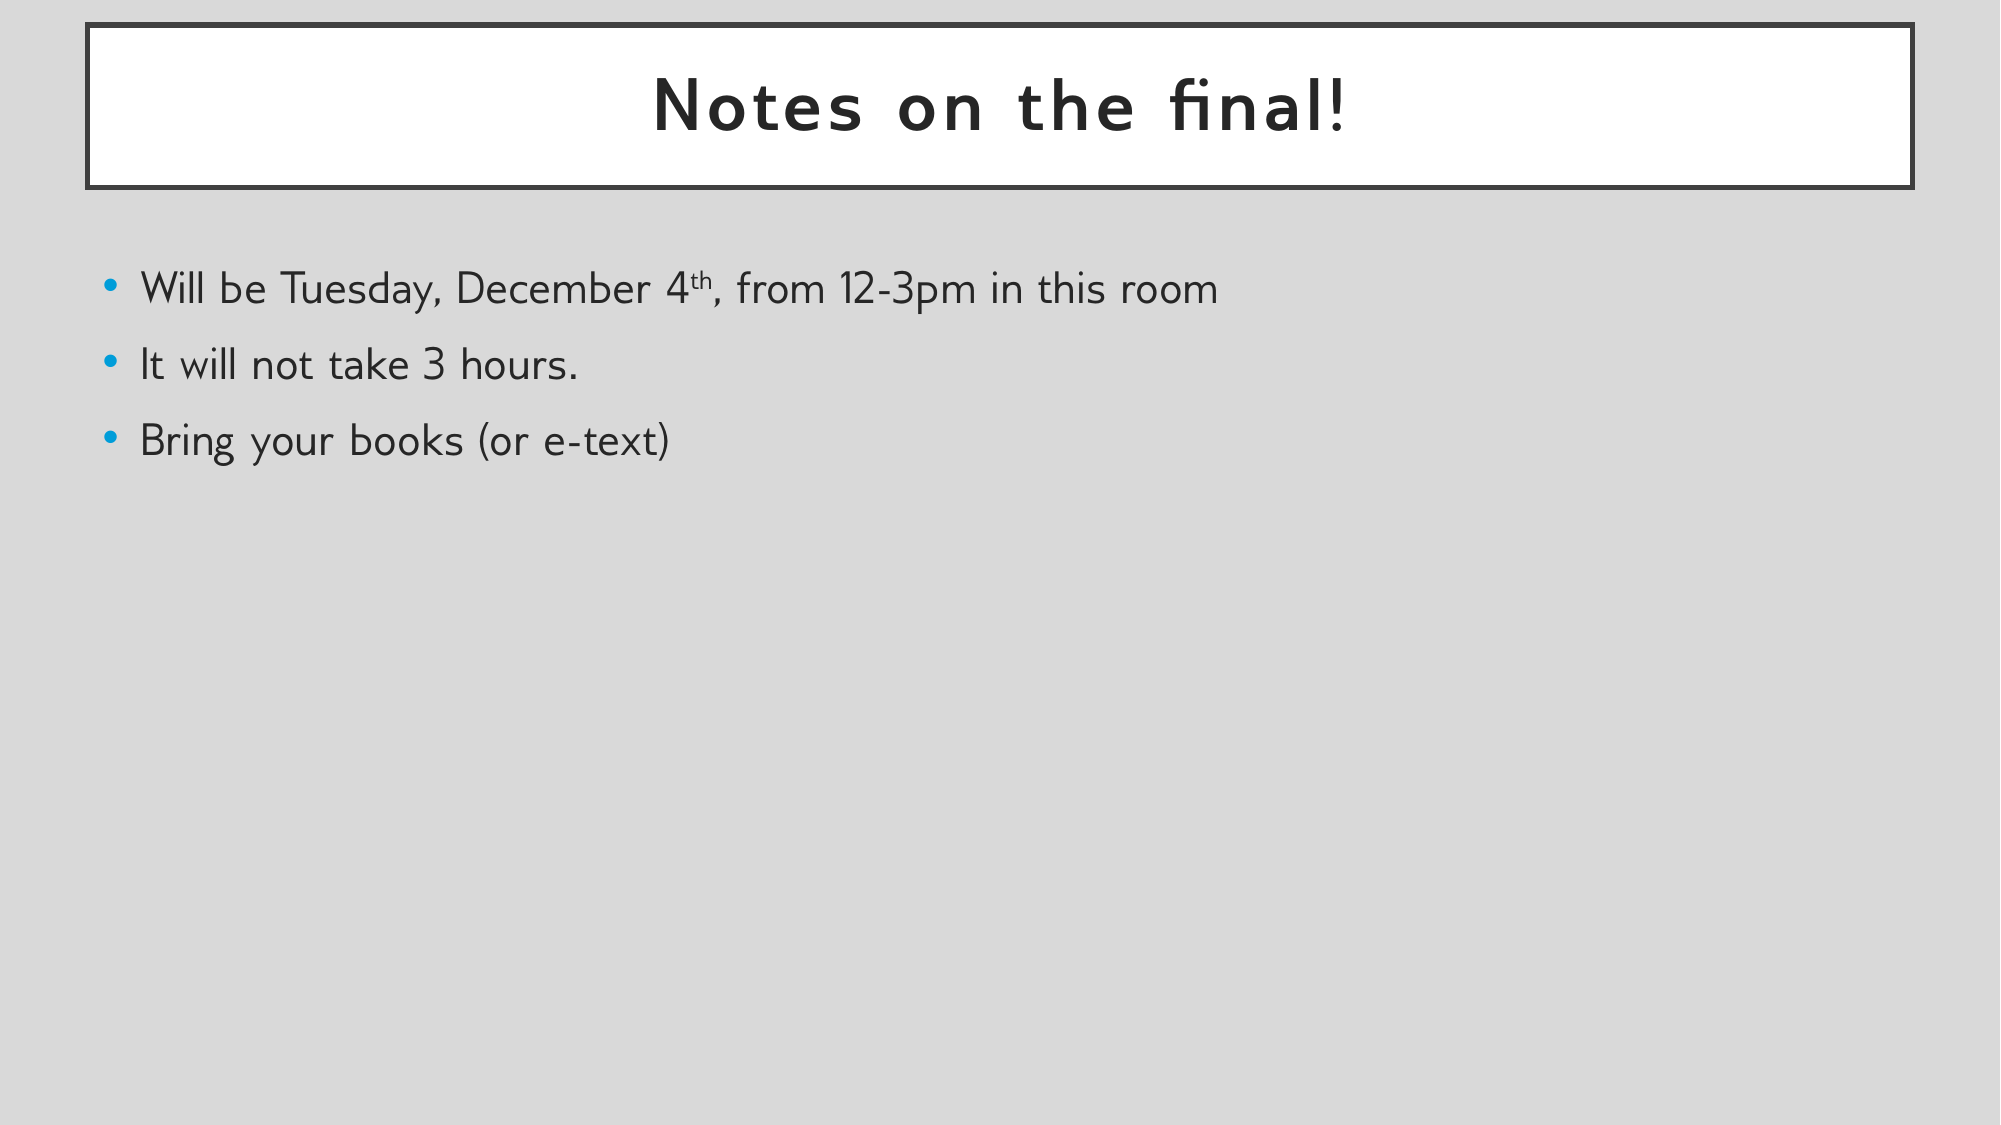

# Notes on the final!
Will be Tuesday, December 4th, from 12-3pm in this room
It will not take 3 hours.
Bring your books (or e-text)